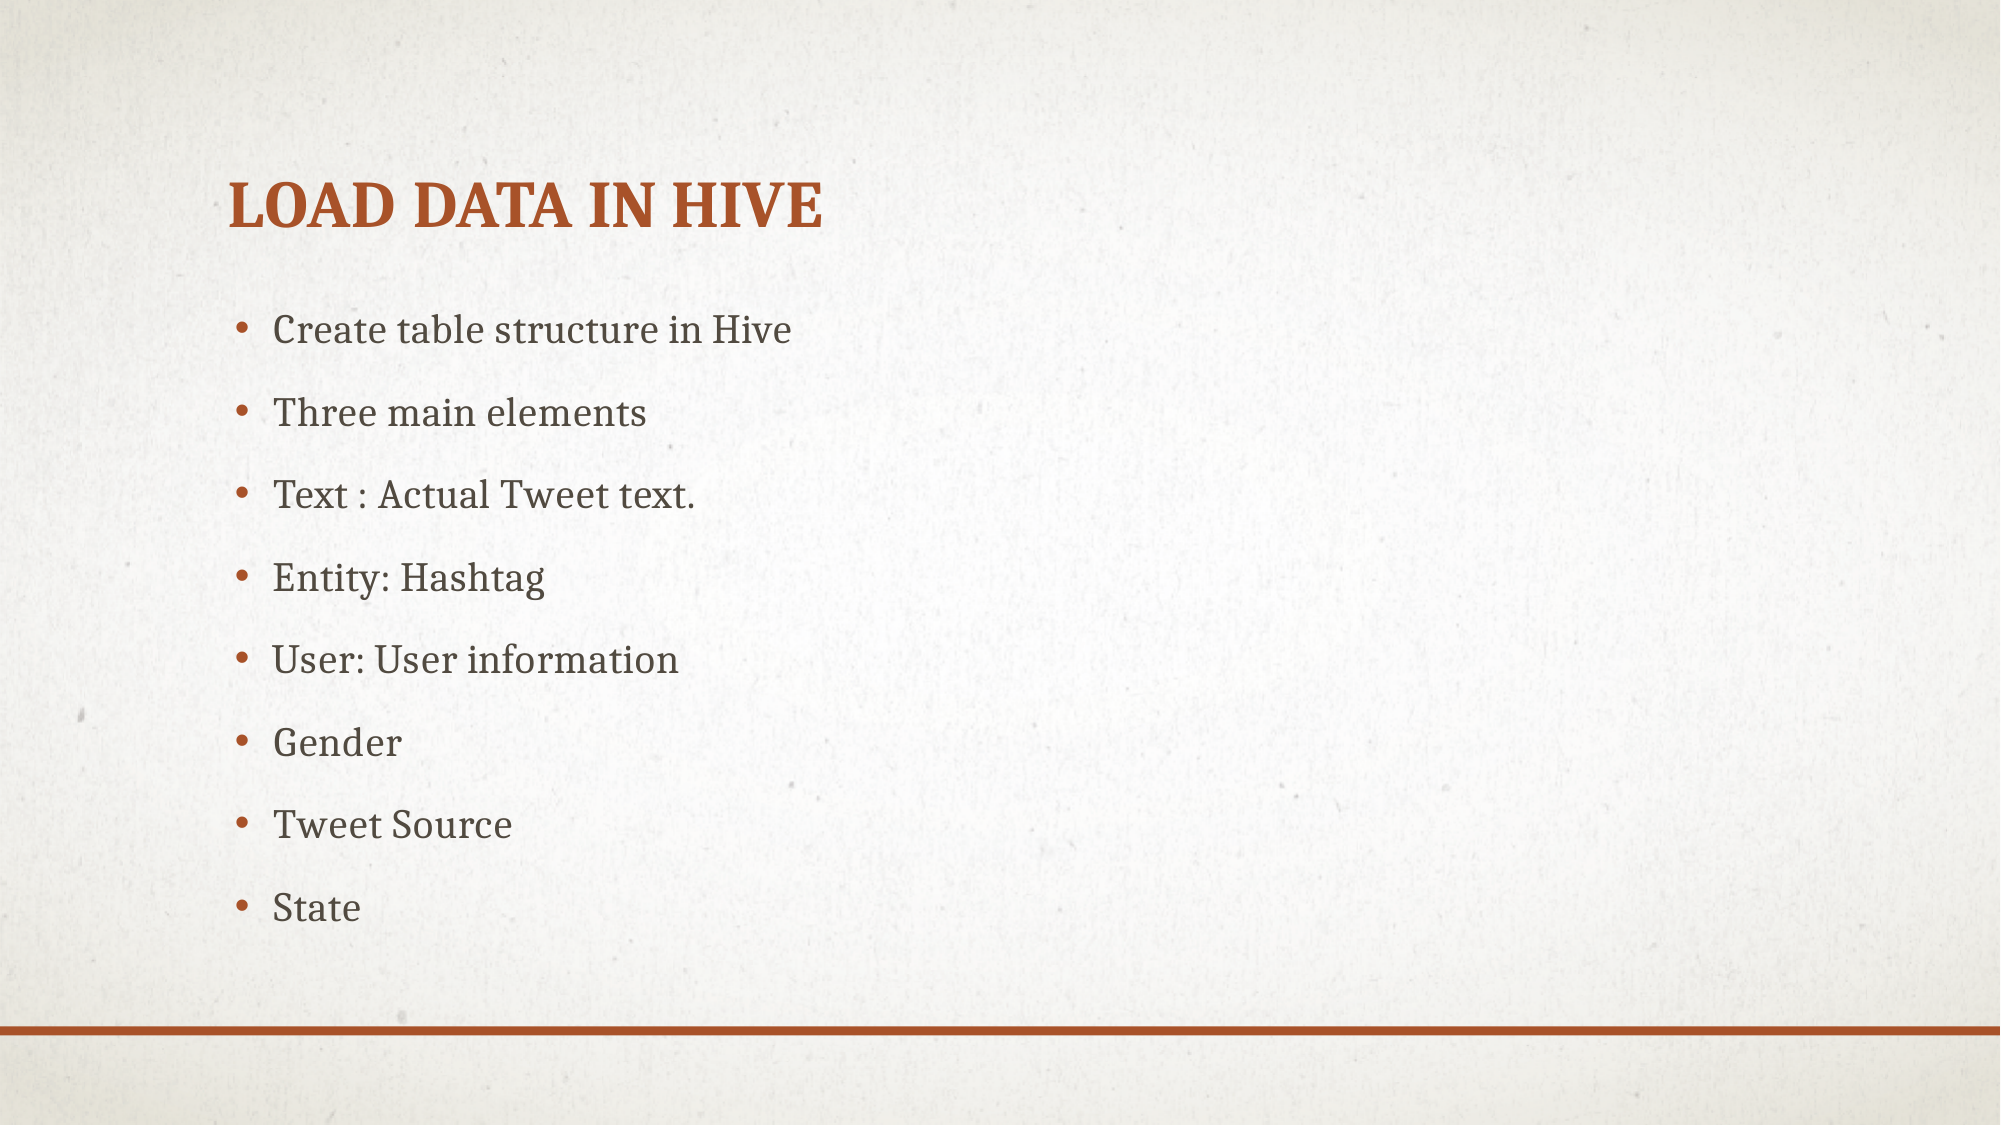

# Load data in Hive
Create table structure in Hive
Three main elements
Text : Actual Tweet text.
Entity: Hashtag
User: User information
Gender
Tweet Source
State